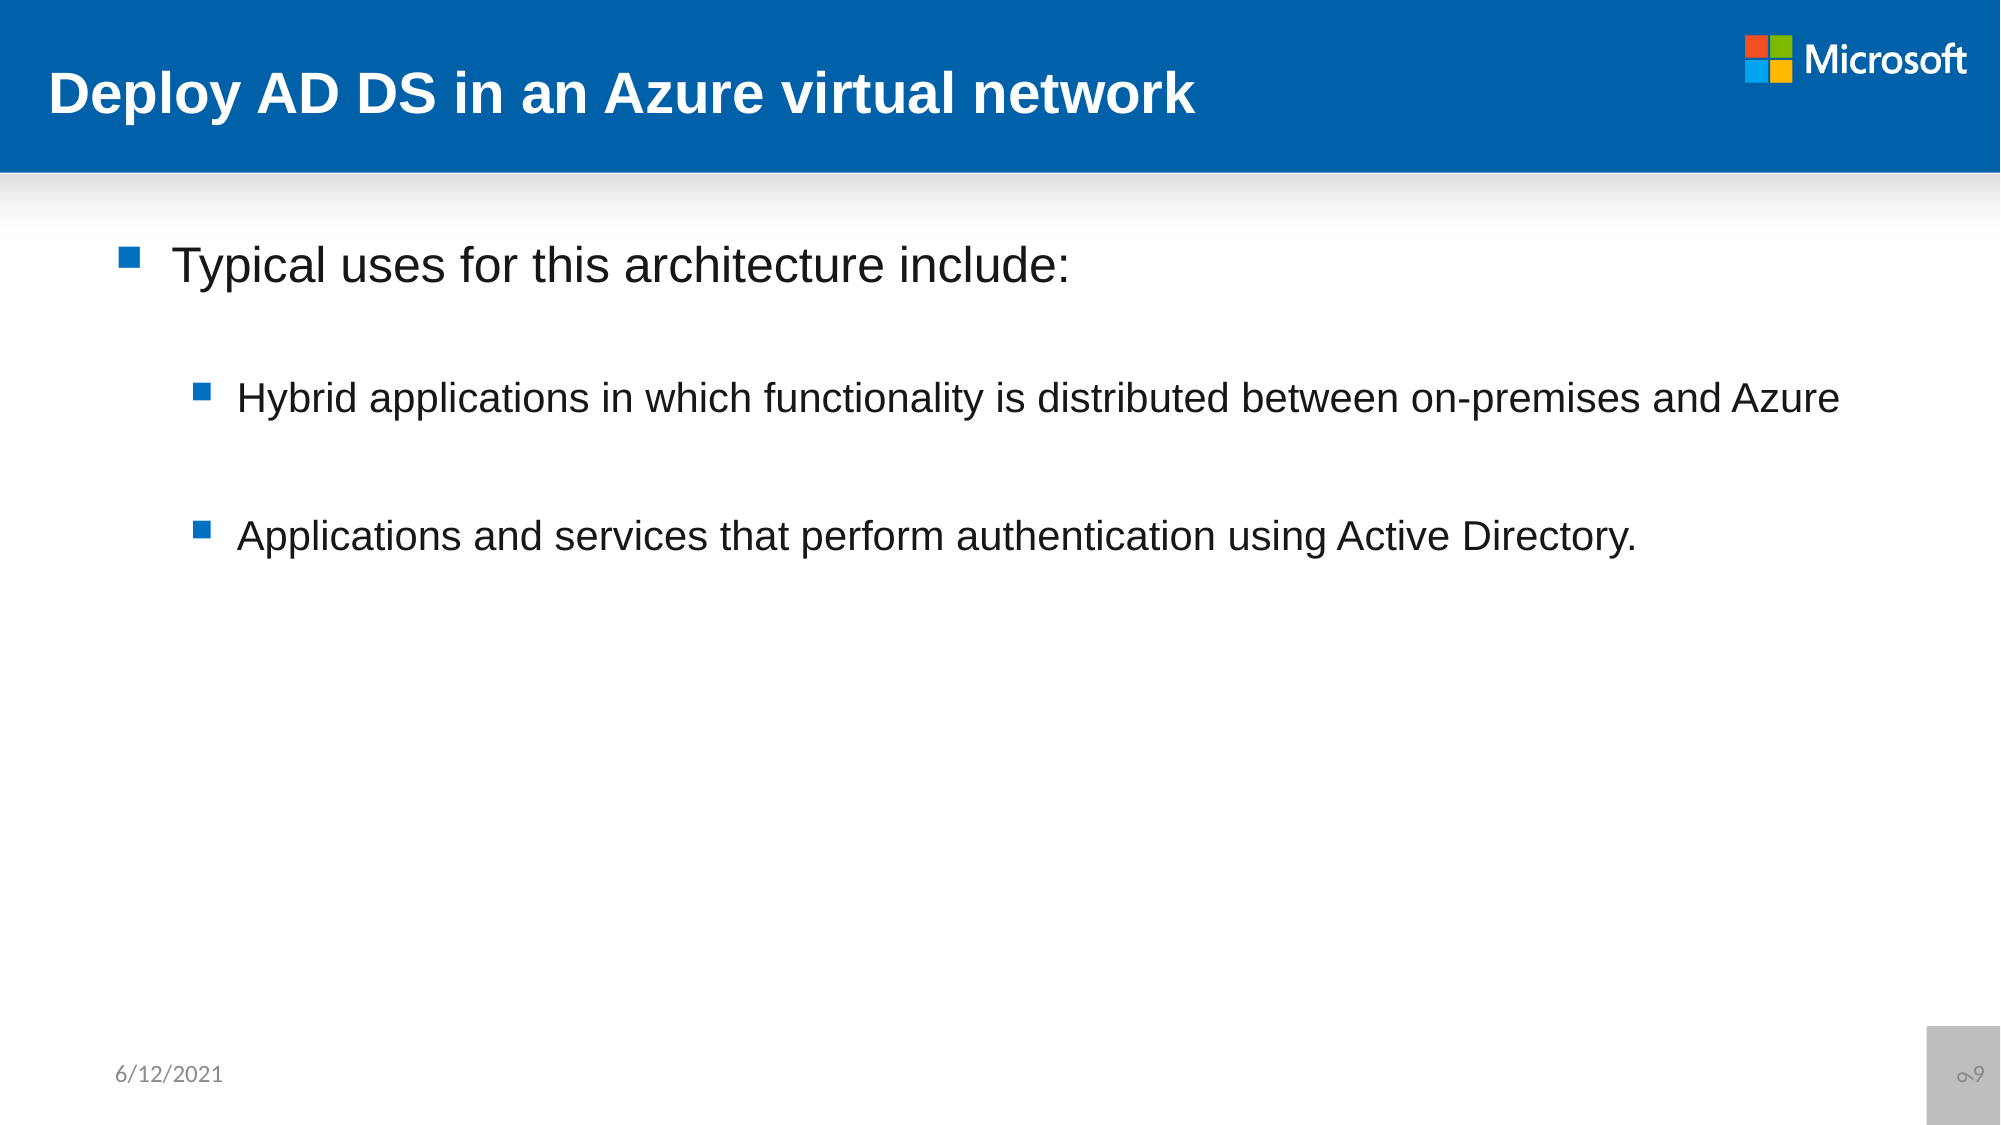

# Deploy AD DS in an Azure virtual network
Typical uses for this architecture include:

Hybrid applications in which functionality is distributed between on-premises and Azure

Applications and services that perform authentication using Active Directory.
9
6/12/2021